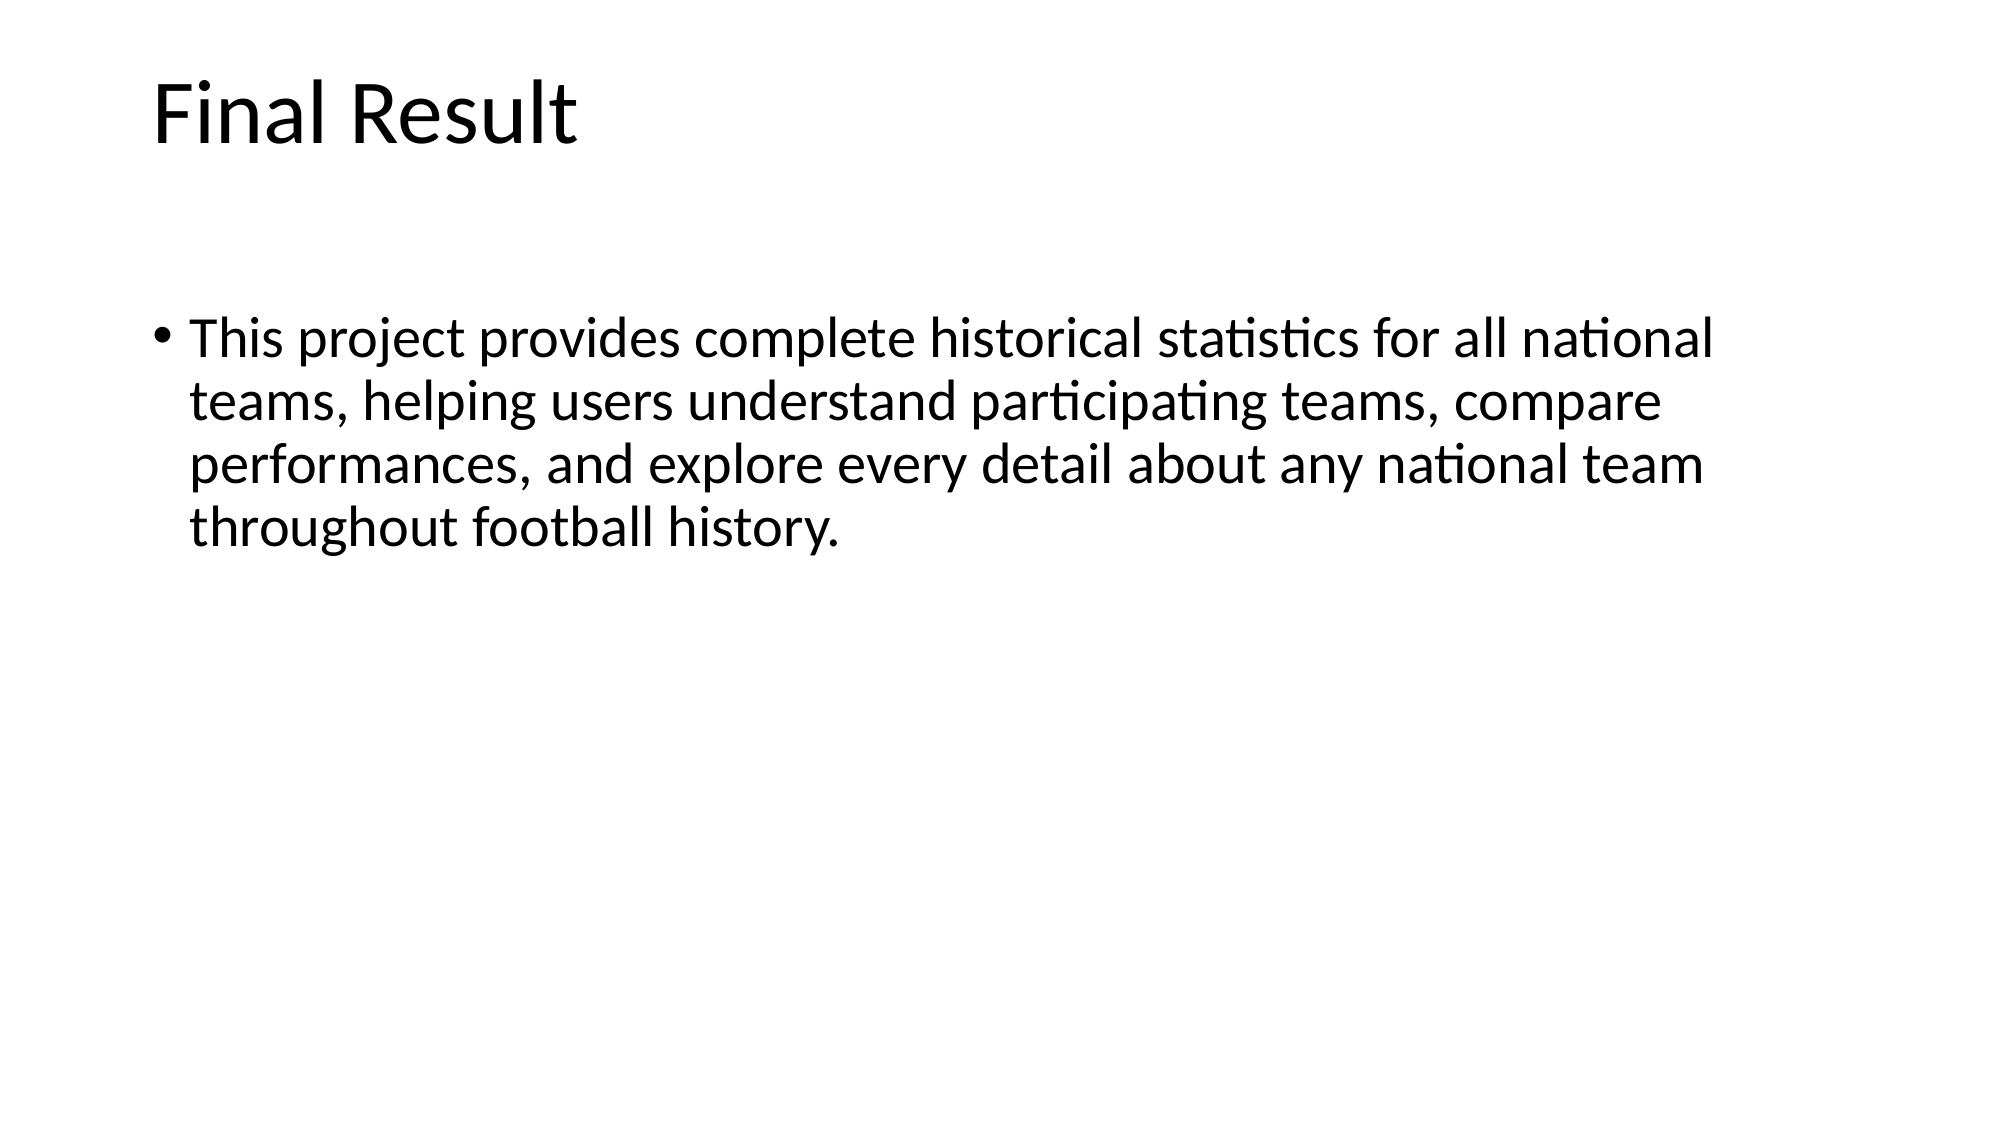

# Final Result
This project provides complete historical statistics for all national teams, helping users understand participating teams, compare performances, and explore every detail about any national team throughout football history.